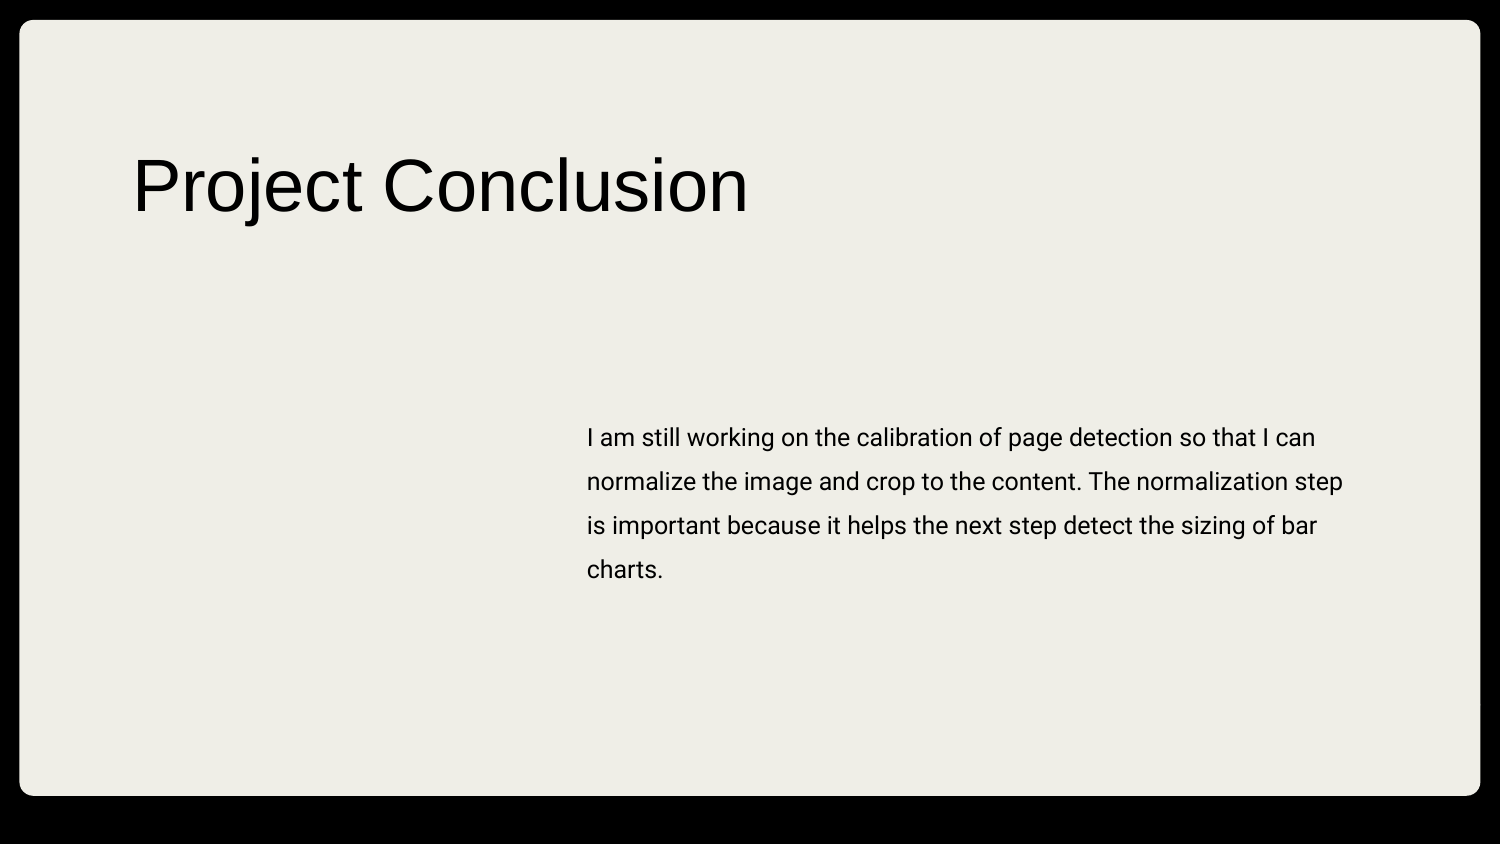

# Project Conclusion
I am still working on the calibration of page detection so that I can normalize the image and crop to the content. The normalization step is important because it helps the next step detect the sizing of bar charts.
DD/MM/YYYY
Feature Name/Product
Your Company Name